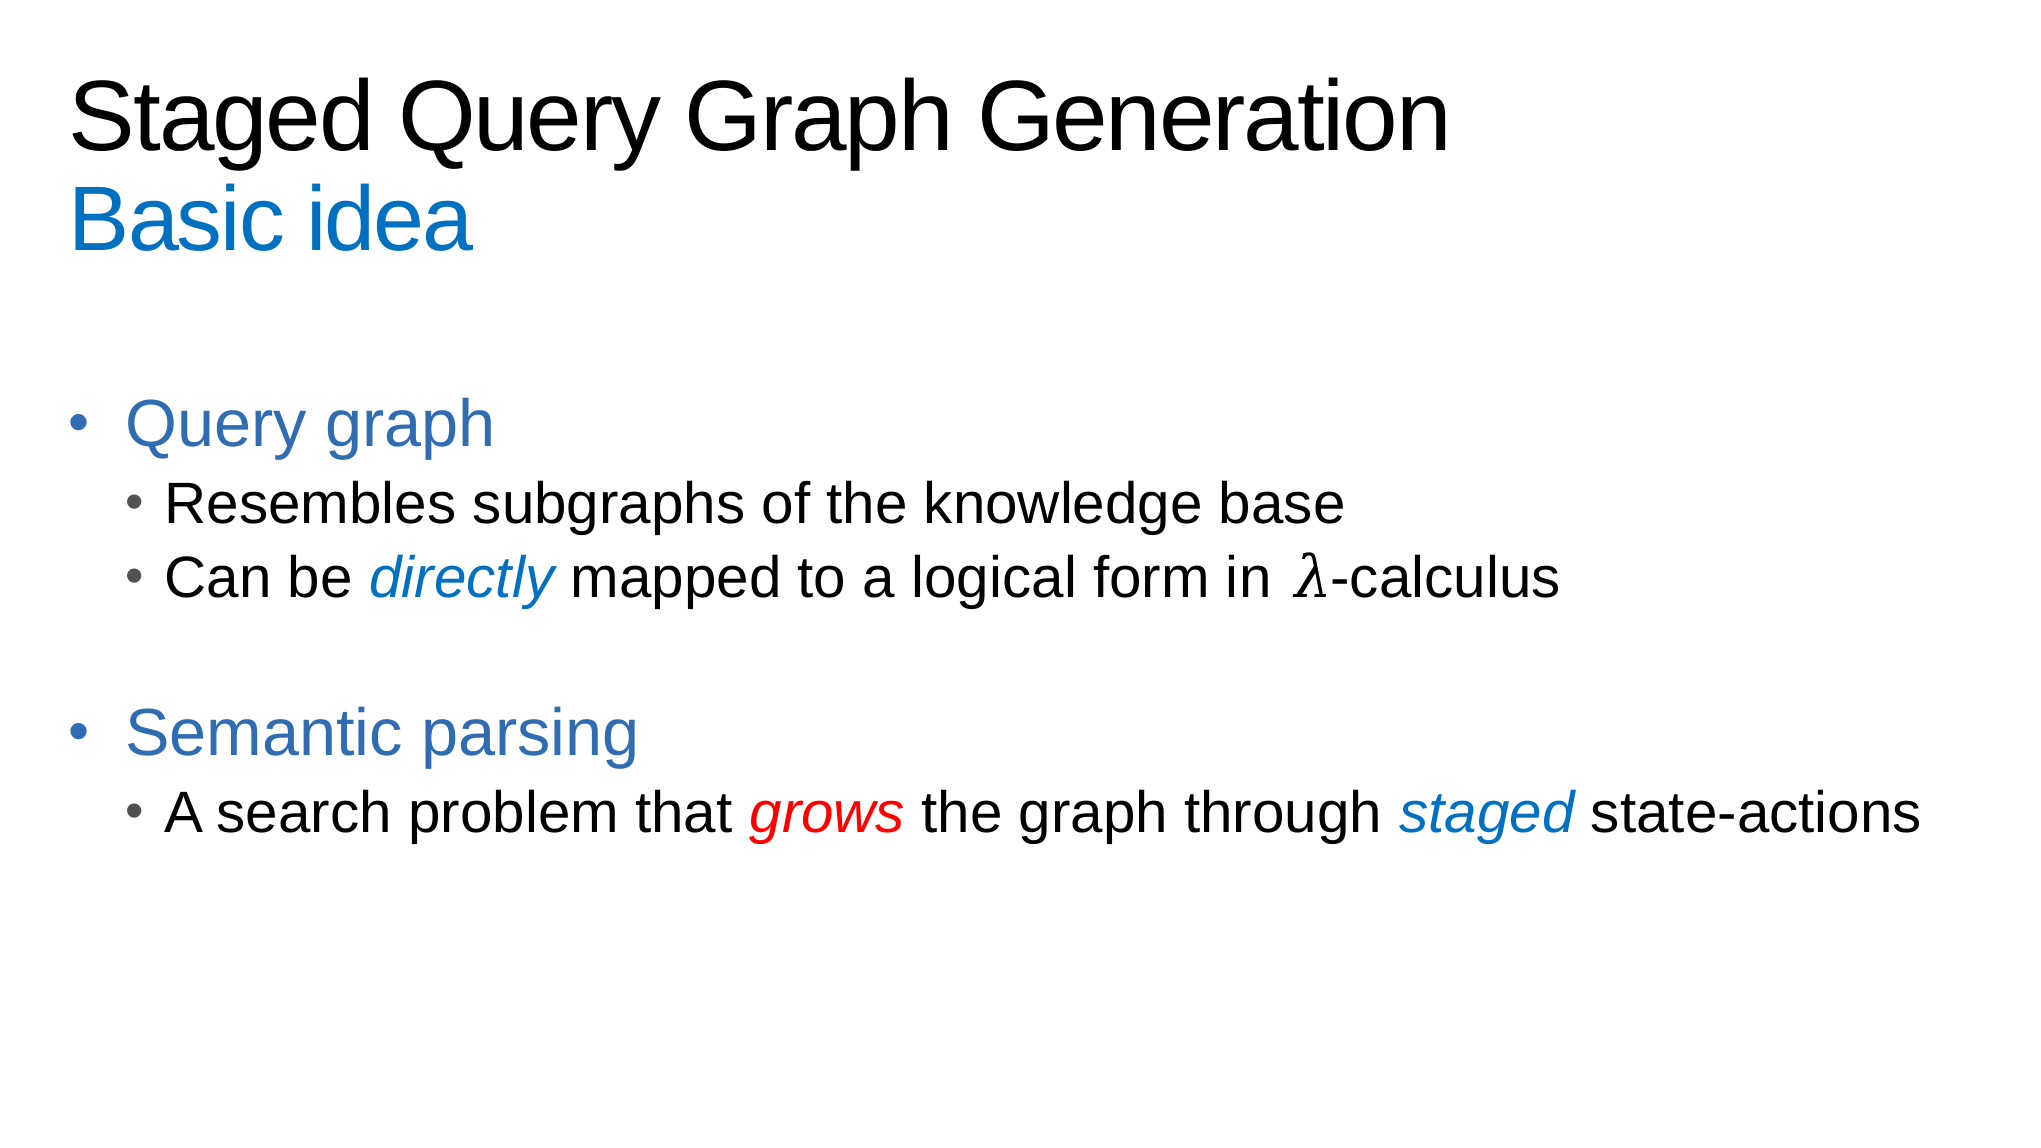

# Staged Query Graph Generation Basic idea
Query graph
Resembles subgraphs of the knowledge base
Can be directly mapped to a logical form in 𝜆-calculus

Semantic parsing
A search problem that grows the graph through staged state-actions